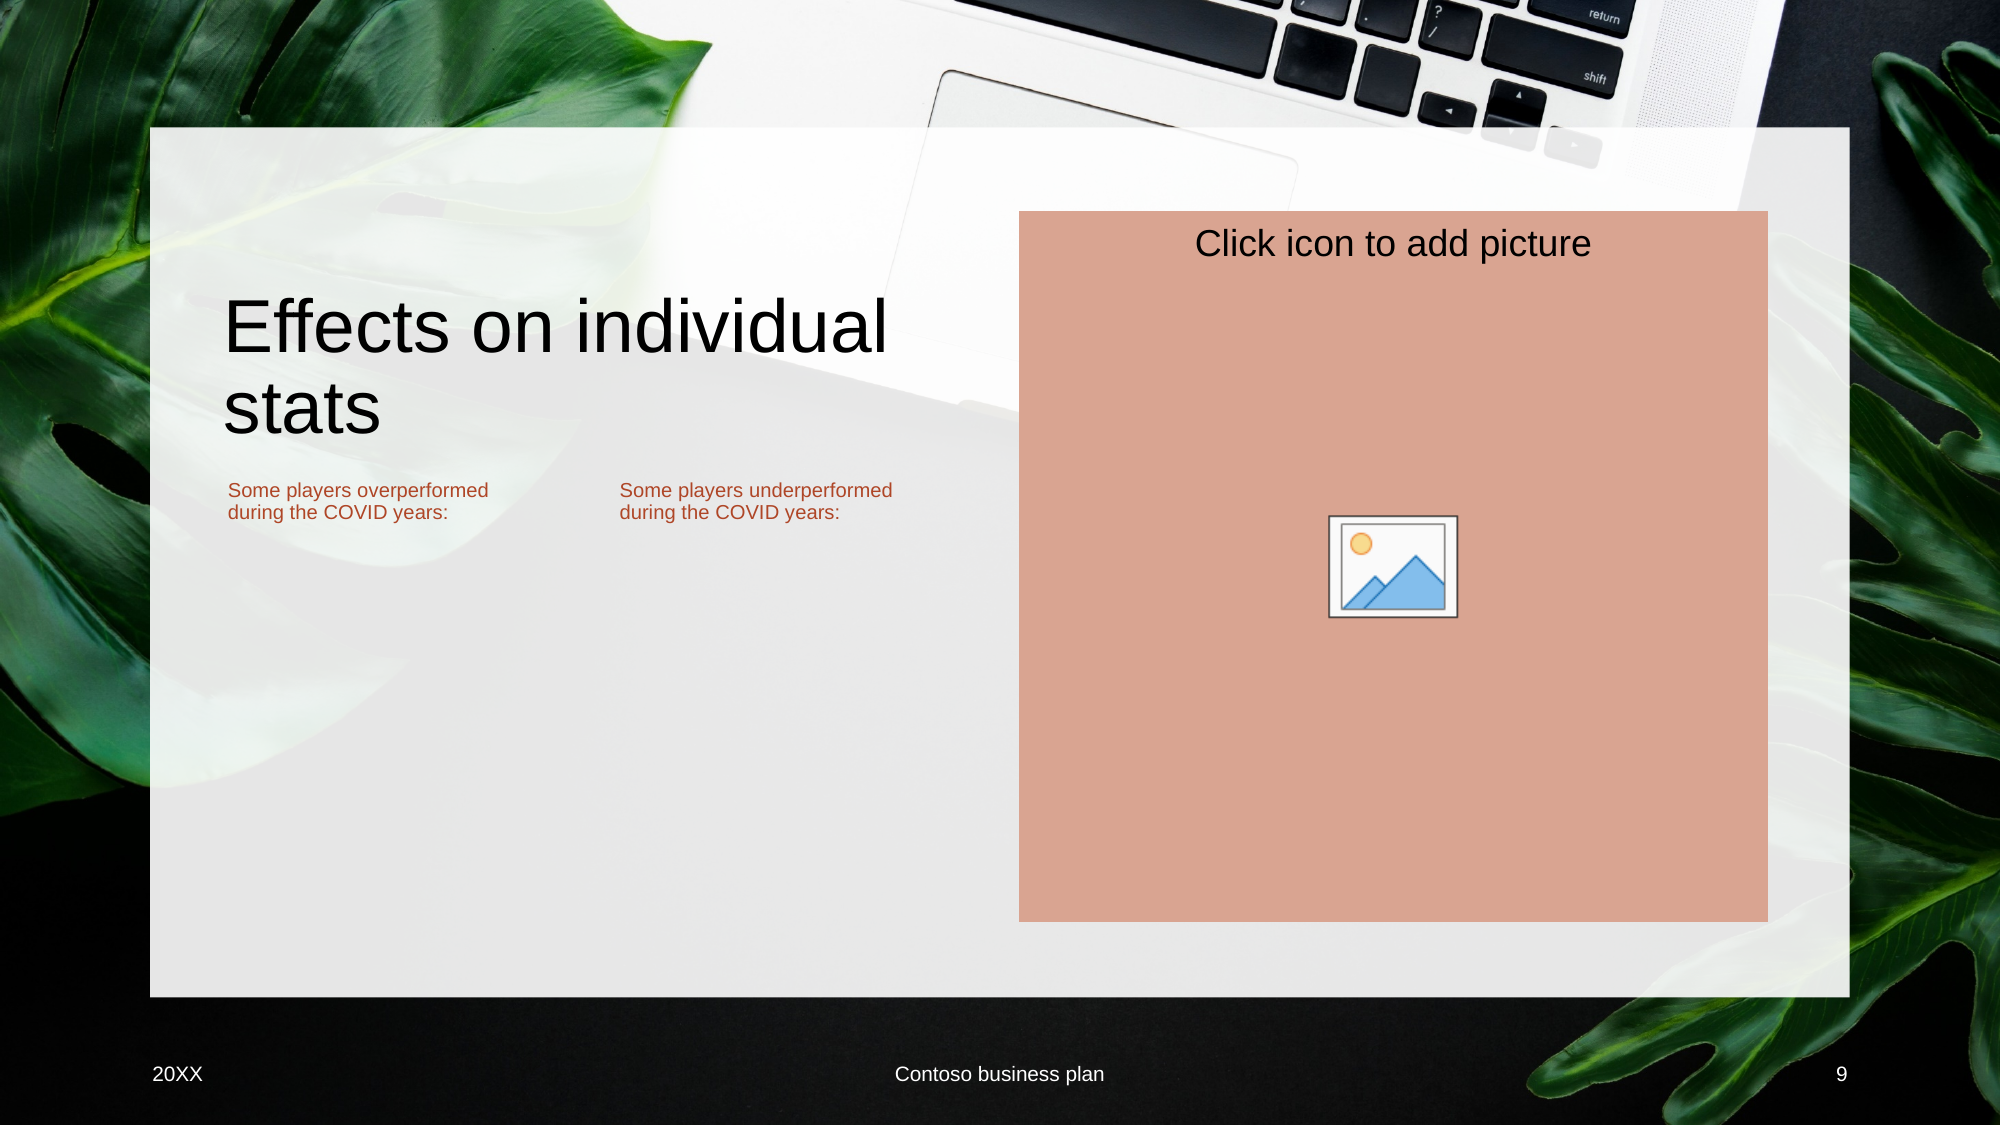

# Effects on individual stats
Some players overperformed during the COVID years:
Some players underperformed during the COVID years:

20XX
Contoso business plan
9